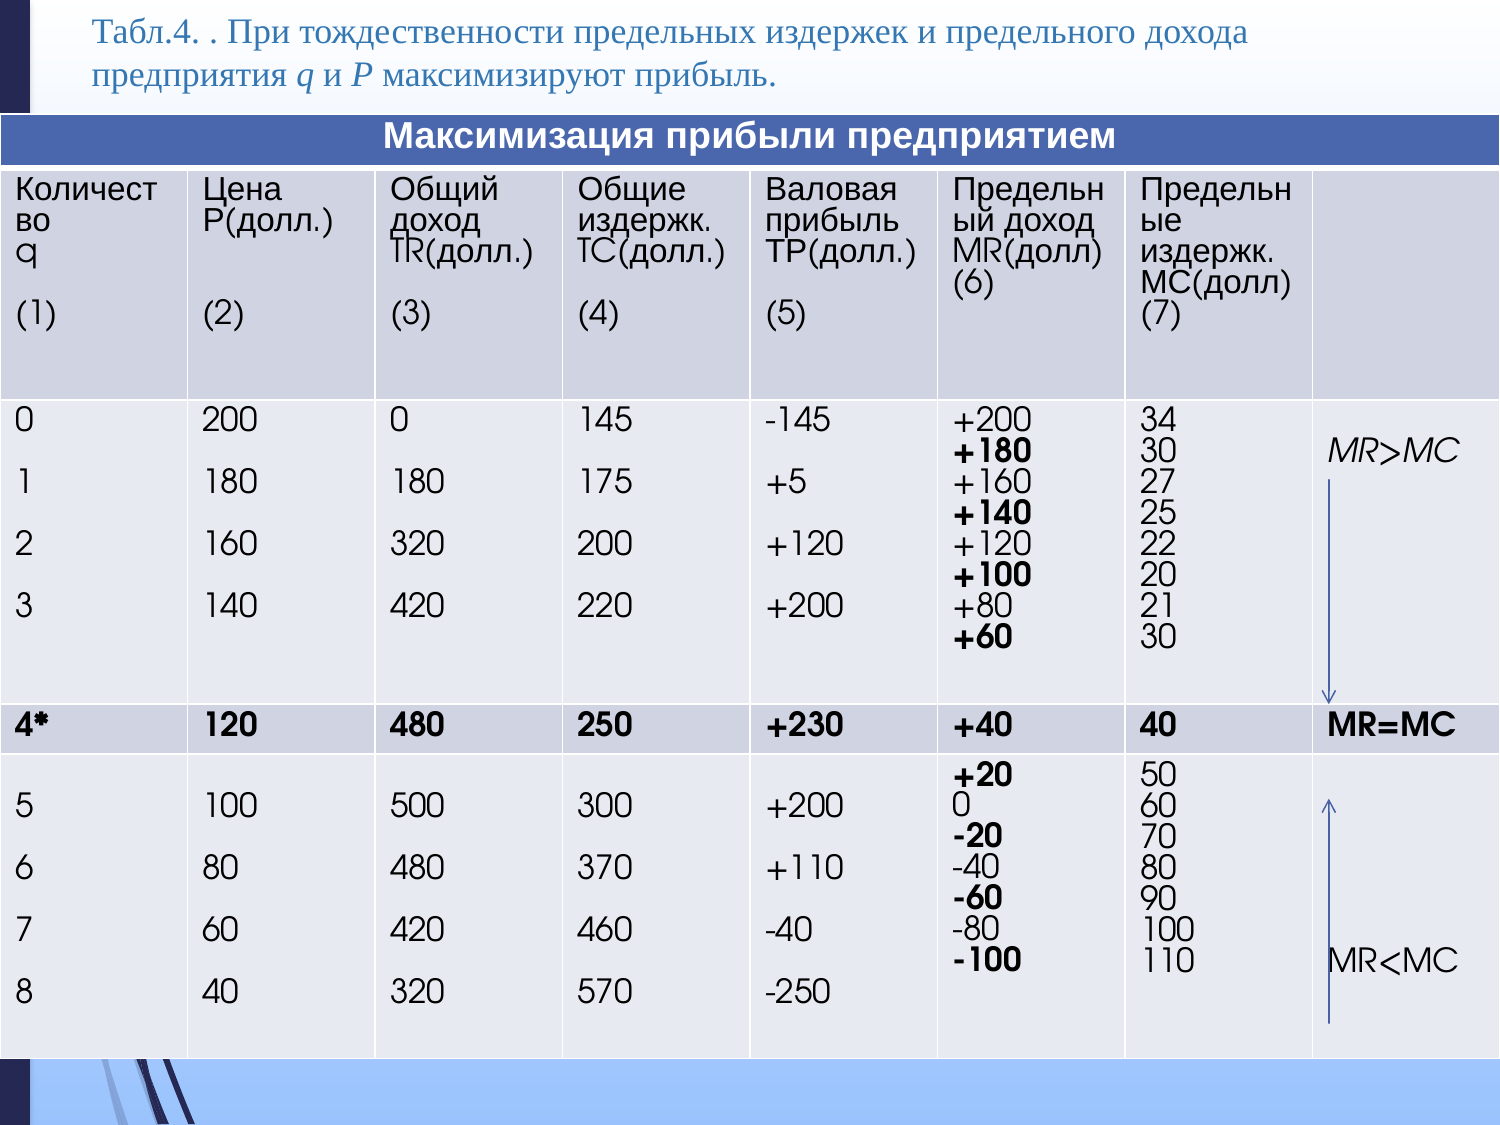

# Табл.4. . При тождественности предельных издержек и предельного дохода предприятия q и Р макси­мизируют прибыль.
| Максимизация прибыли предприятием |  |  |  |  |  |  |  |
| --- | --- | --- | --- | --- | --- | --- | --- |
| Количество q (1) | Цена Р(долл.) (2) | Общий доход TR(долл.) (3) | Общие издержк. TC(долл.) (4) | Валовая прибыль ТР(долл.) (5) | Предельный доход MR(долл) (6) | Предельные издержк. МС(долл) (7) |  |
| 0 1 2 3 | 200 180 160 140 | 0 180 320 420 | 145 175 200 220 | -145 +5 +120 +200 | +200 +180 +160 +140 +120 +100 +80 +60 | 34 30 27 25 22 20 21 30 | MR>MC |
| 4\* | 120 | 480 | 250 | +230 | +40 | 40 | MR=MC |
| 5 6 7 8 | 100 80 60 40 | 500 480 420 320 | 300 370 460 570 | +200 +110 -40 -250 | +20 0 -20 -40 -60 -80 -100 | 50 60 70 80 90 100 110 | MR<MC |